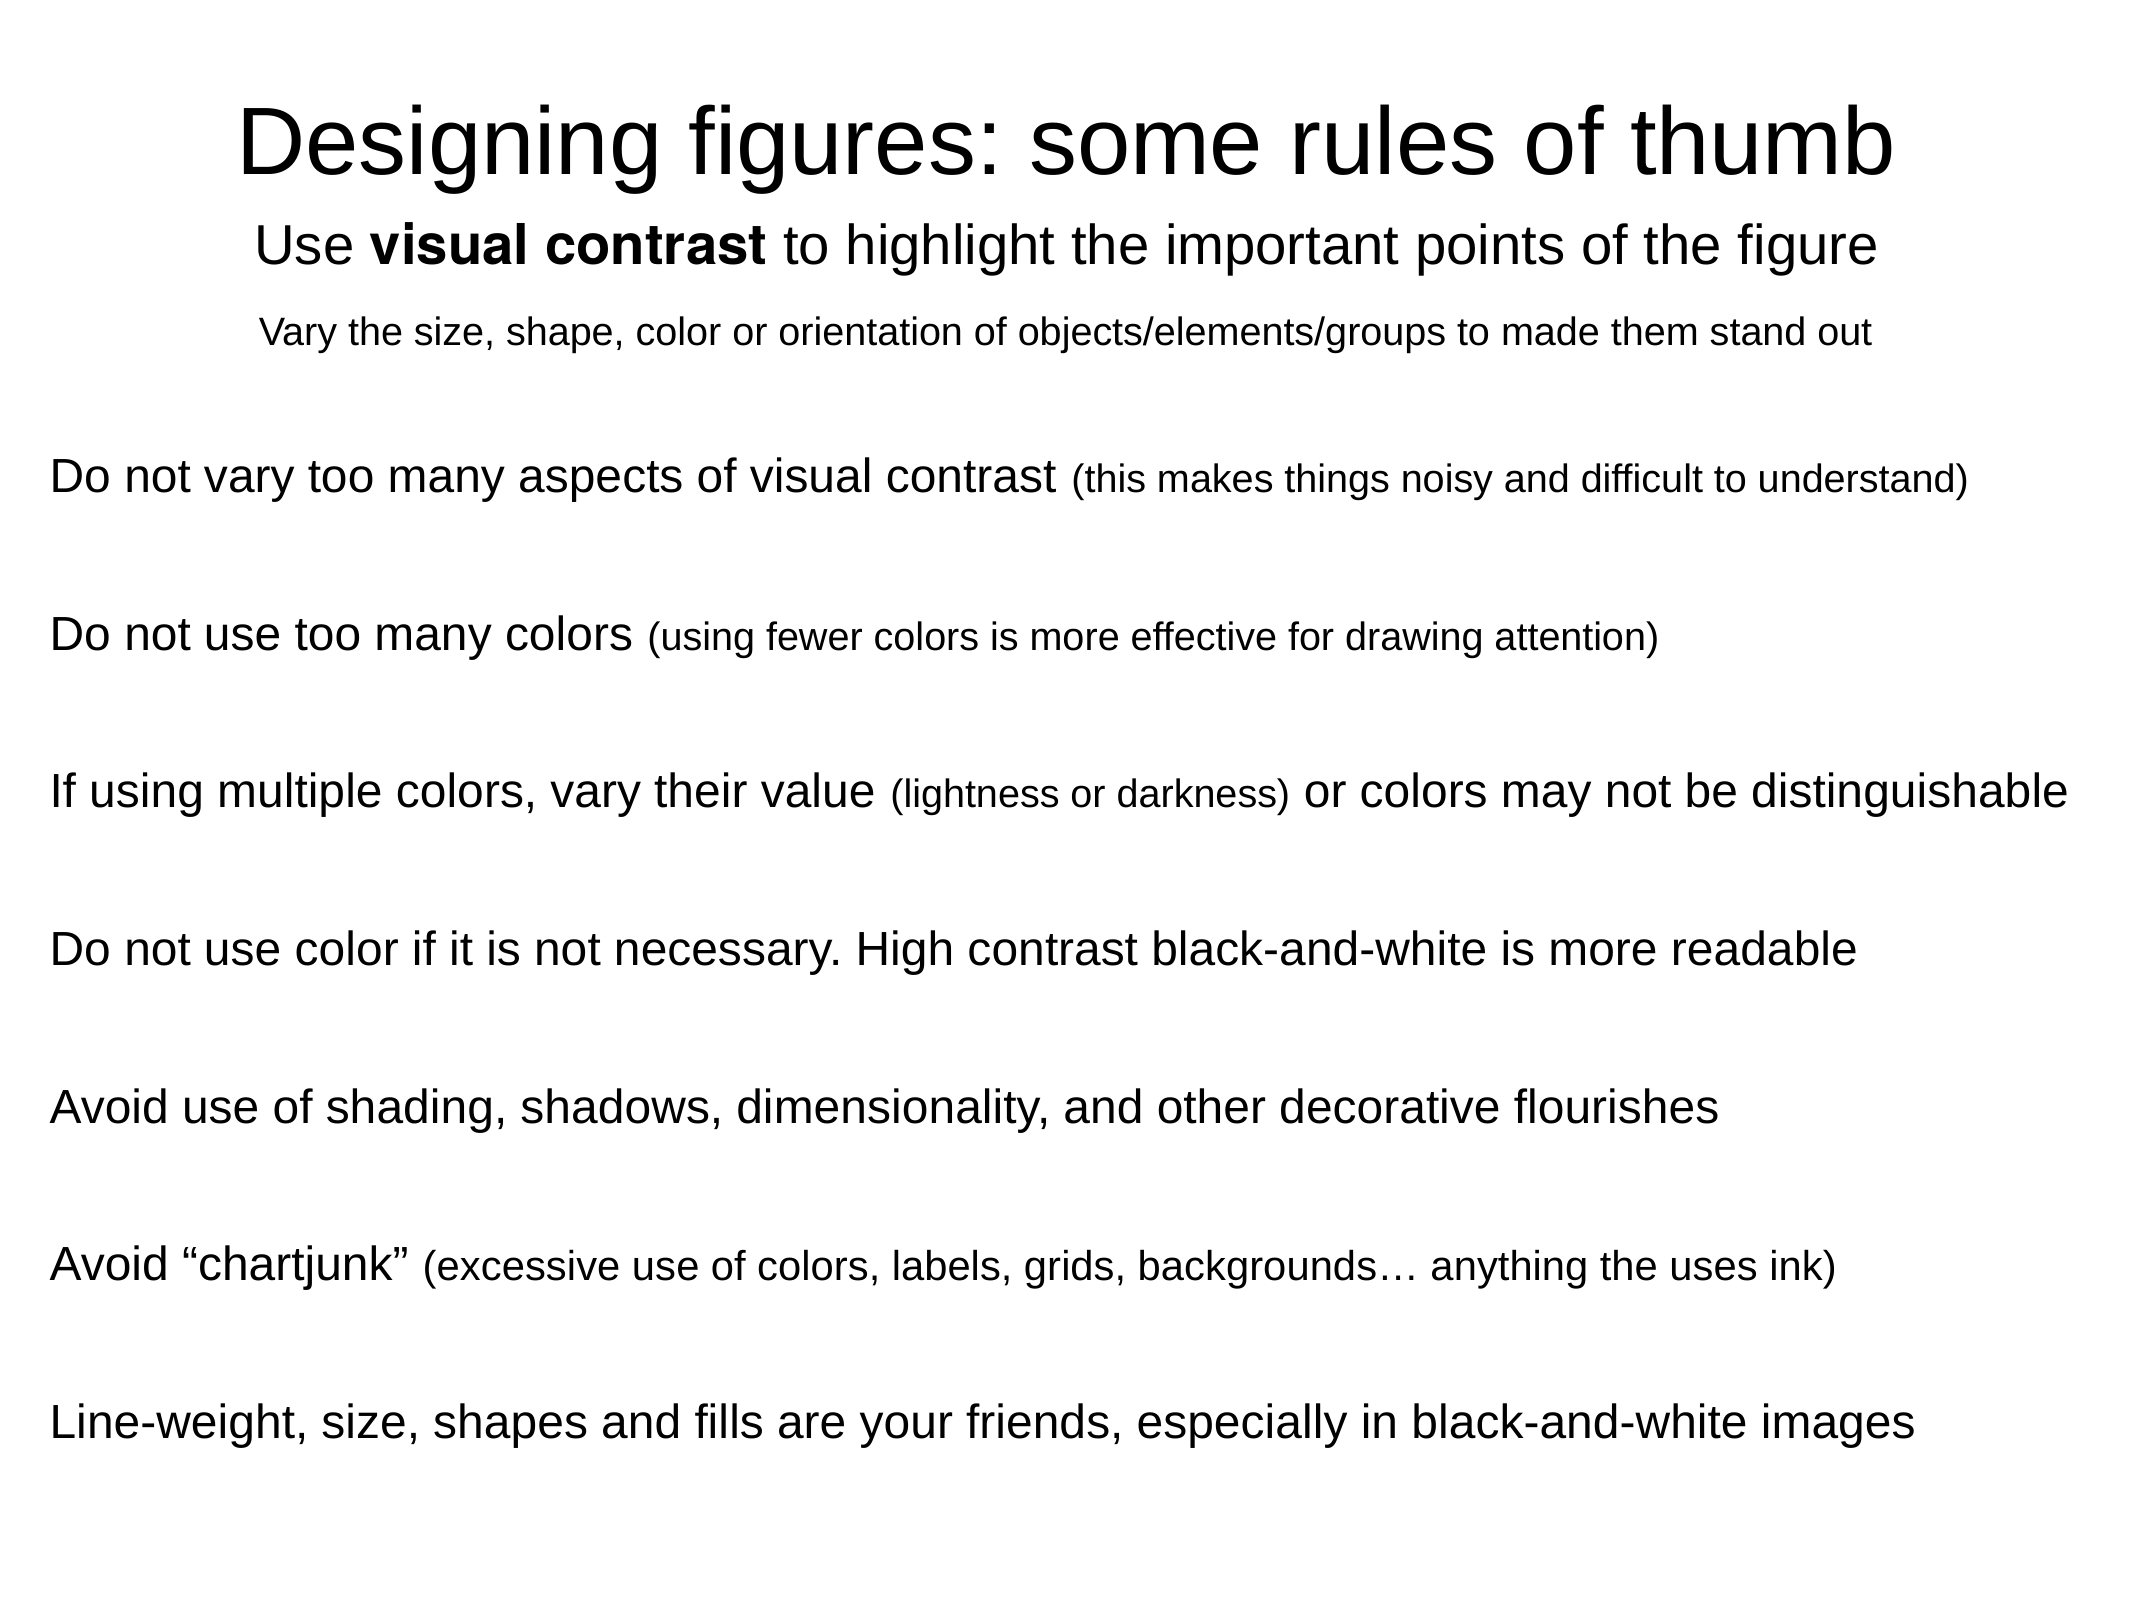

Designing figures: some rules of thumb
Use visual contrast to highlight the important points of the figure
Vary the size, shape, color or orientation of objects/elements/groups to made them stand out
Do not vary too many aspects of visual contrast (this makes things noisy and difficult to understand)
Do not use too many colors (using fewer colors is more effective for drawing attention)
If using multiple colors, vary their value (lightness or darkness) or colors may not be distinguishable
Do not use color if it is not necessary. High contrast black-and-white is more readable
Avoid use of shading, shadows, dimensionality, and other decorative flourishes
Avoid “chartjunk” (excessive use of colors, labels, grids, backgrounds… anything the uses ink)
Line-weight, size, shapes and fills are your friends, especially in black-and-white images